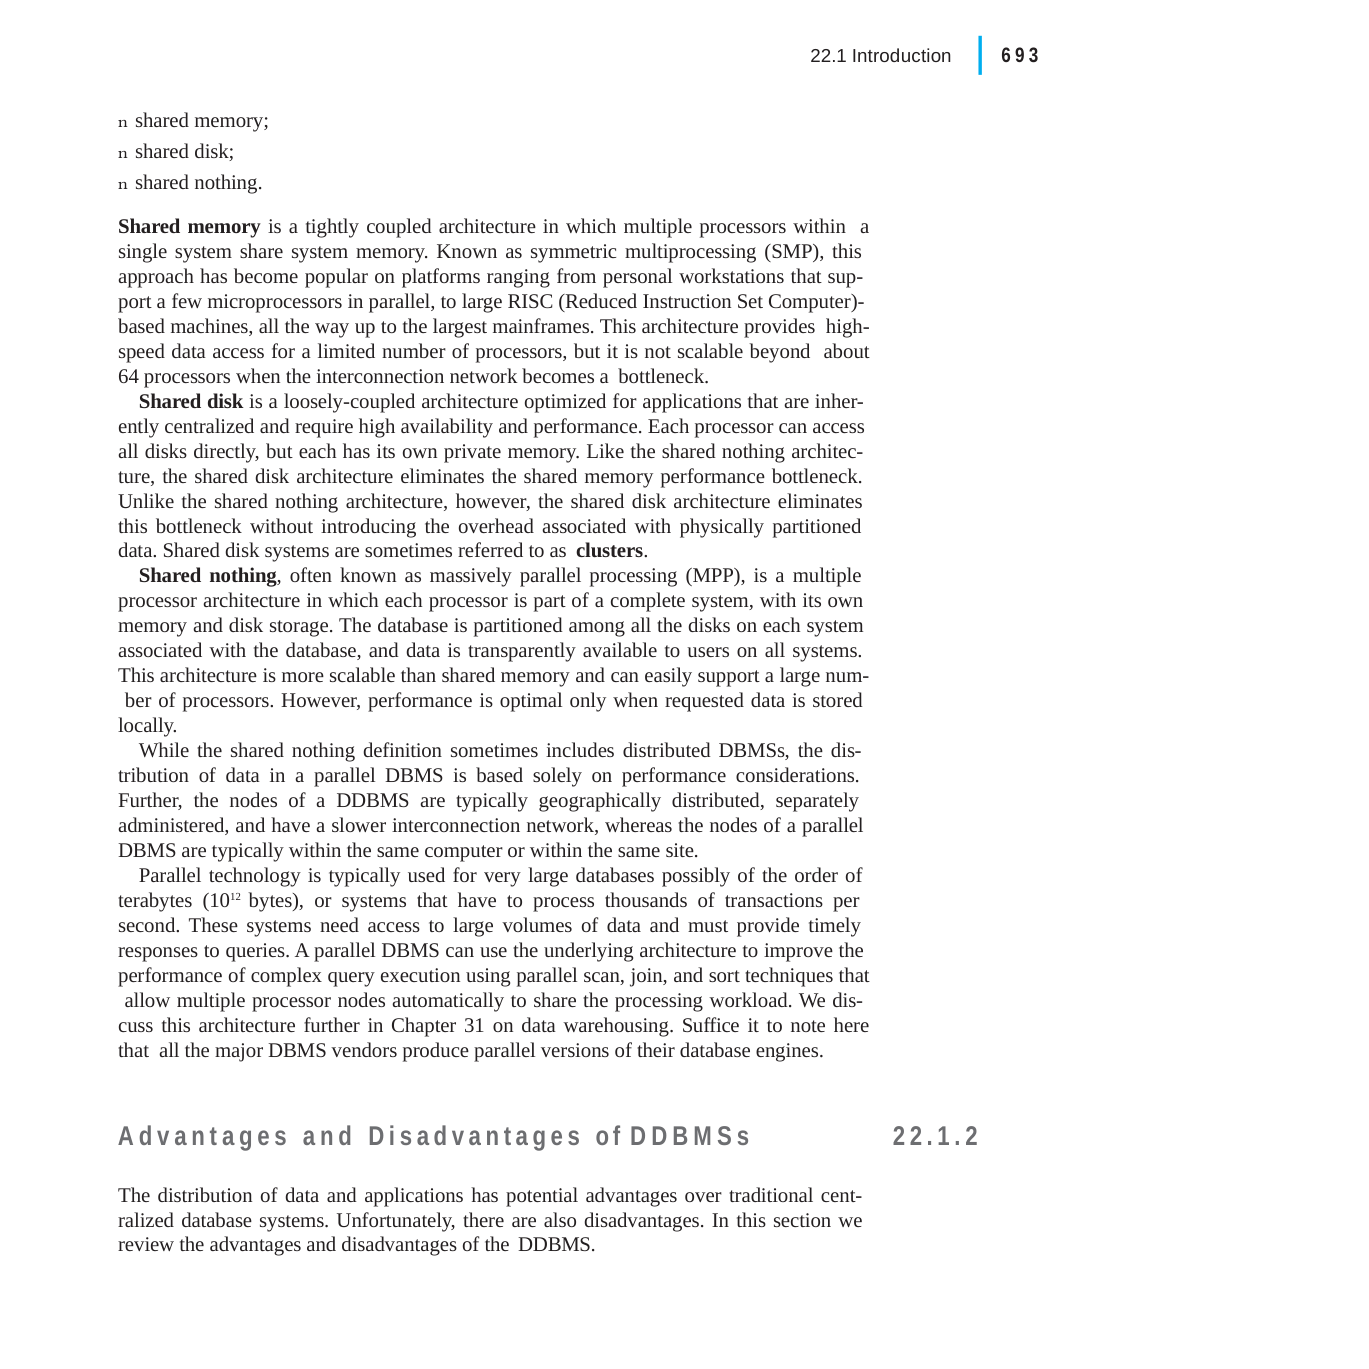

|
693
22.1 Introduction
n shared memory;
n shared disk;
n shared nothing.
Shared memory is a tightly coupled architecture in which multiple processors within  a single system share system memory. Known as symmetric multiprocessing (SMP), this  approach has become popular on platforms ranging from personal workstations that sup-  port a few microprocessors in parallel, to large RISC (Reduced Instruction Set Computer)-  based machines, all the way up to the largest mainframes. This architecture provides  high-speed data access for a limited number of processors, but it is not scalable beyond  about 64 processors when the interconnection network becomes a bottleneck.
Shared disk is a loosely-coupled architecture optimized for applications that are inher-  ently centralized and require high availability and performance. Each processor can access  all disks directly, but each has its own private memory. Like the shared nothing architec-  ture, the shared disk architecture eliminates the shared memory performance bottleneck.  Unlike the shared nothing architecture, however, the shared disk architecture eliminates  this bottleneck without introducing the overhead associated with physically partitioned  data. Shared disk systems are sometimes referred to as clusters.
Shared nothing, often known as massively parallel processing (MPP), is a multiple  processor architecture in which each processor is part of a complete system, with its own  memory and disk storage. The database is partitioned among all the disks on each system  associated with the database, and data is transparently available to users on all systems.  This architecture is more scalable than shared memory and can easily support a large num-  ber of processors. However, performance is optimal only when requested data is stored  locally.
While the shared nothing definition sometimes includes distributed DBMSs, the dis-  tribution of data in a parallel DBMS is based solely on performance considerations.  Further, the nodes of a DDBMS are typically geographically distributed, separately  administered, and have a slower interconnection network, whereas the nodes of a parallel  DBMS are typically within the same computer or within the same site.
Parallel technology is typically used for very large databases possibly of the order of  terabytes (1012 bytes), or systems that have to process thousands of transactions per  second. These systems need access to large volumes of data and must provide timely  responses to queries. A parallel DBMS can use the underlying architecture to improve the  performance of complex query execution using parallel scan, join, and sort techniques that  allow multiple processor nodes automatically to share the processing workload. We dis-  cuss this architecture further in Chapter 31 on data warehousing. Suffice it to note here that  all the major DBMS vendors produce parallel versions of their database engines.
Advantages and Disadvantages of DDBMSs
22.1.2
The distribution of data and applications has potential advantages over traditional cent-  ralized database systems. Unfortunately, there are also disadvantages. In this section we  review the advantages and disadvantages of the DDBMS.